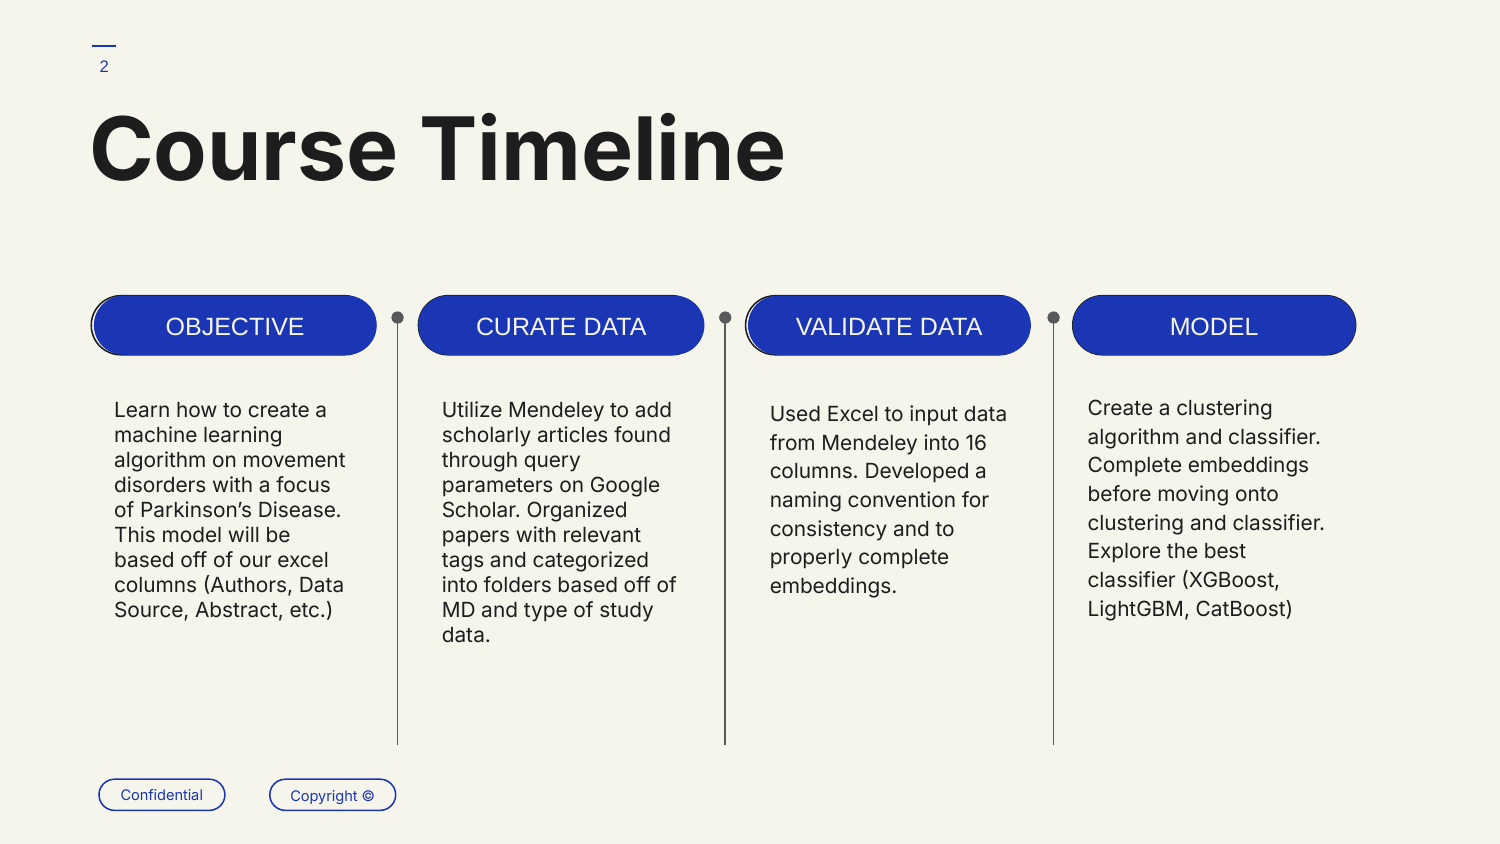

2
# Course Timeline
OBJECTIVE
VALIDATE DATA
MODEL
OBJECTIVE

CURATE DATA

CURATE DATA
VALIDATE DATA
MODEL
Create a clustering algorithm and classifier. Complete embeddings before moving onto clustering and classifier. Explore the best classifier (XGBoost, LightGBM, CatBoost)

Learn how to create a machine learning algorithm on movement disorders with a focus of Parkinson’s Disease. This model will be based off of our excel columns (Authors, Data Source, Abstract, etc.)
Utilize Mendeley to add scholarly articles found through query parameters on Google Scholar. Organized papers with relevant tags and categorized into folders based off of MD and type of study data.

Used Excel to input data from Mendeley into 16 columns. Developed a naming convention for consistency and to properly complete embeddings.